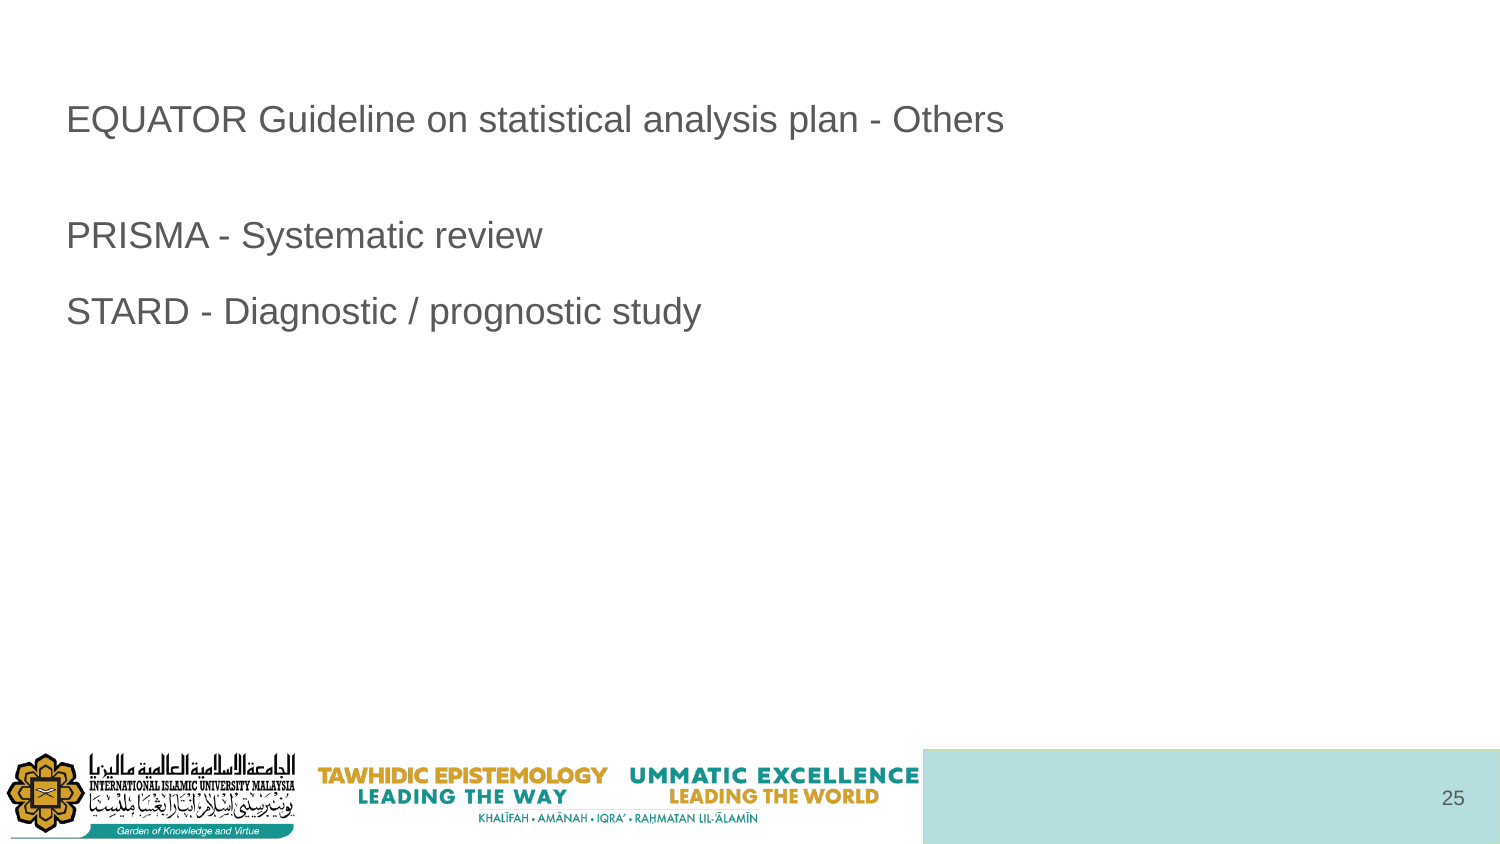

# EQUATOR Guideline on statistical analysis plan - Others

PRISMA - Systematic review
STARD - Diagnostic / prognostic study

25